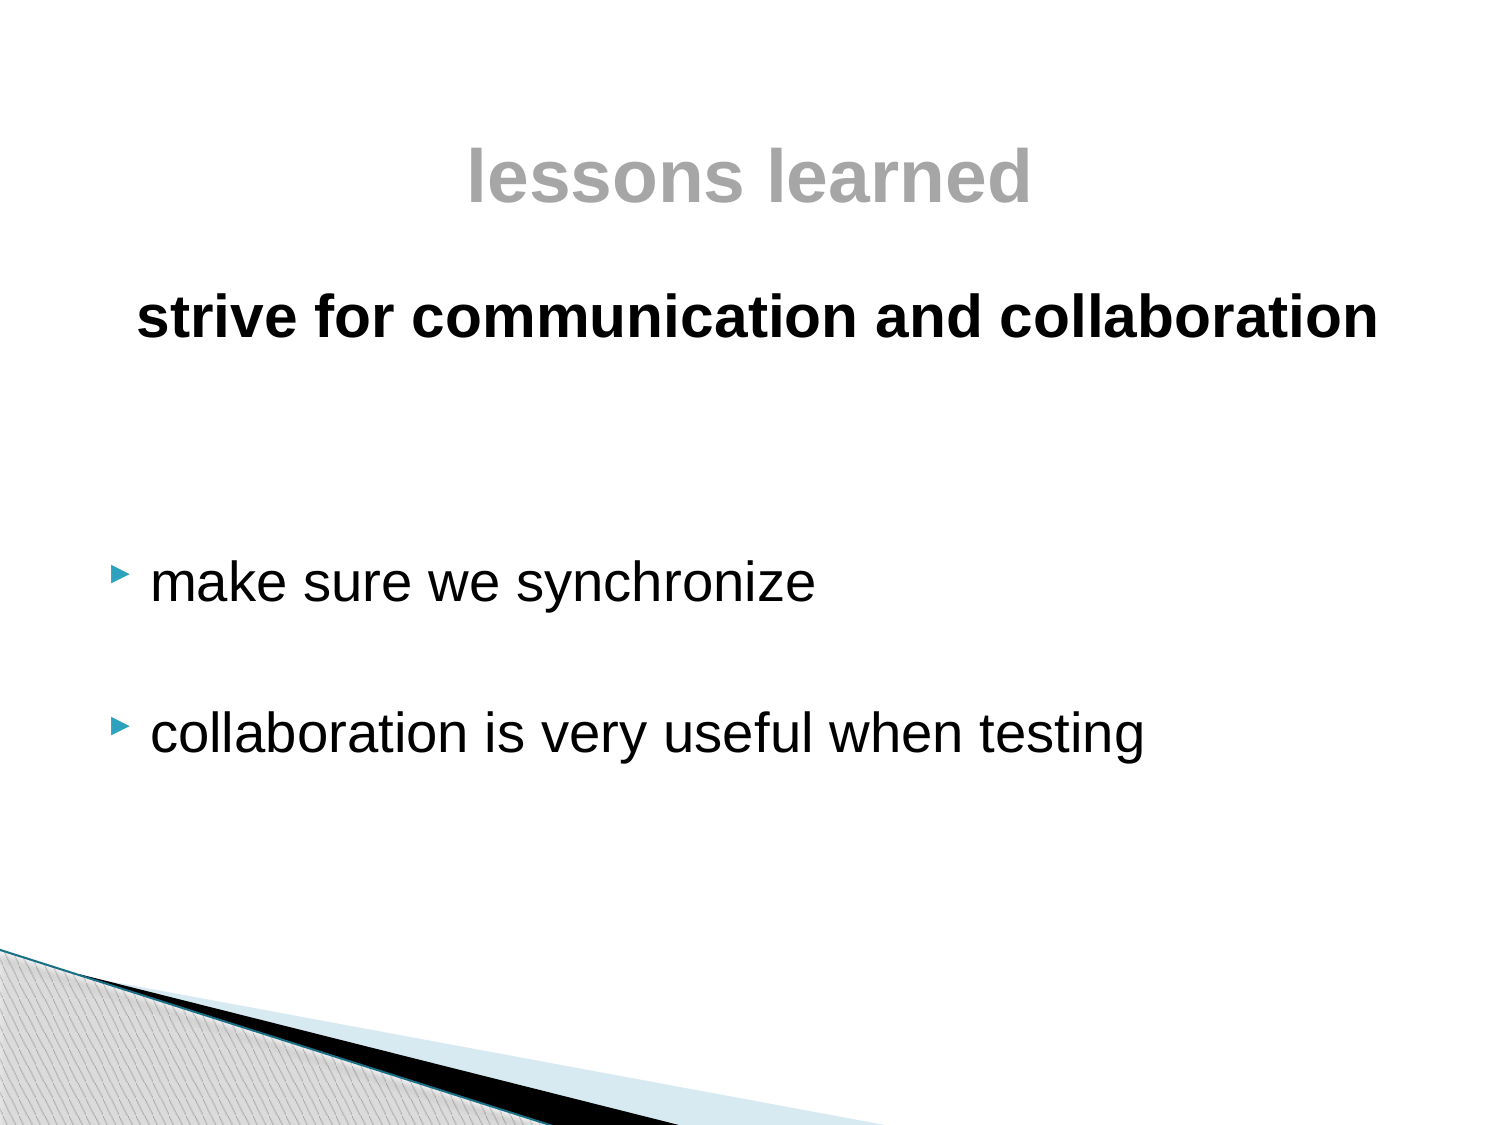

# lessons learned
strive for communication and collaboration

make sure we synchronize

collaboration is very useful when testing